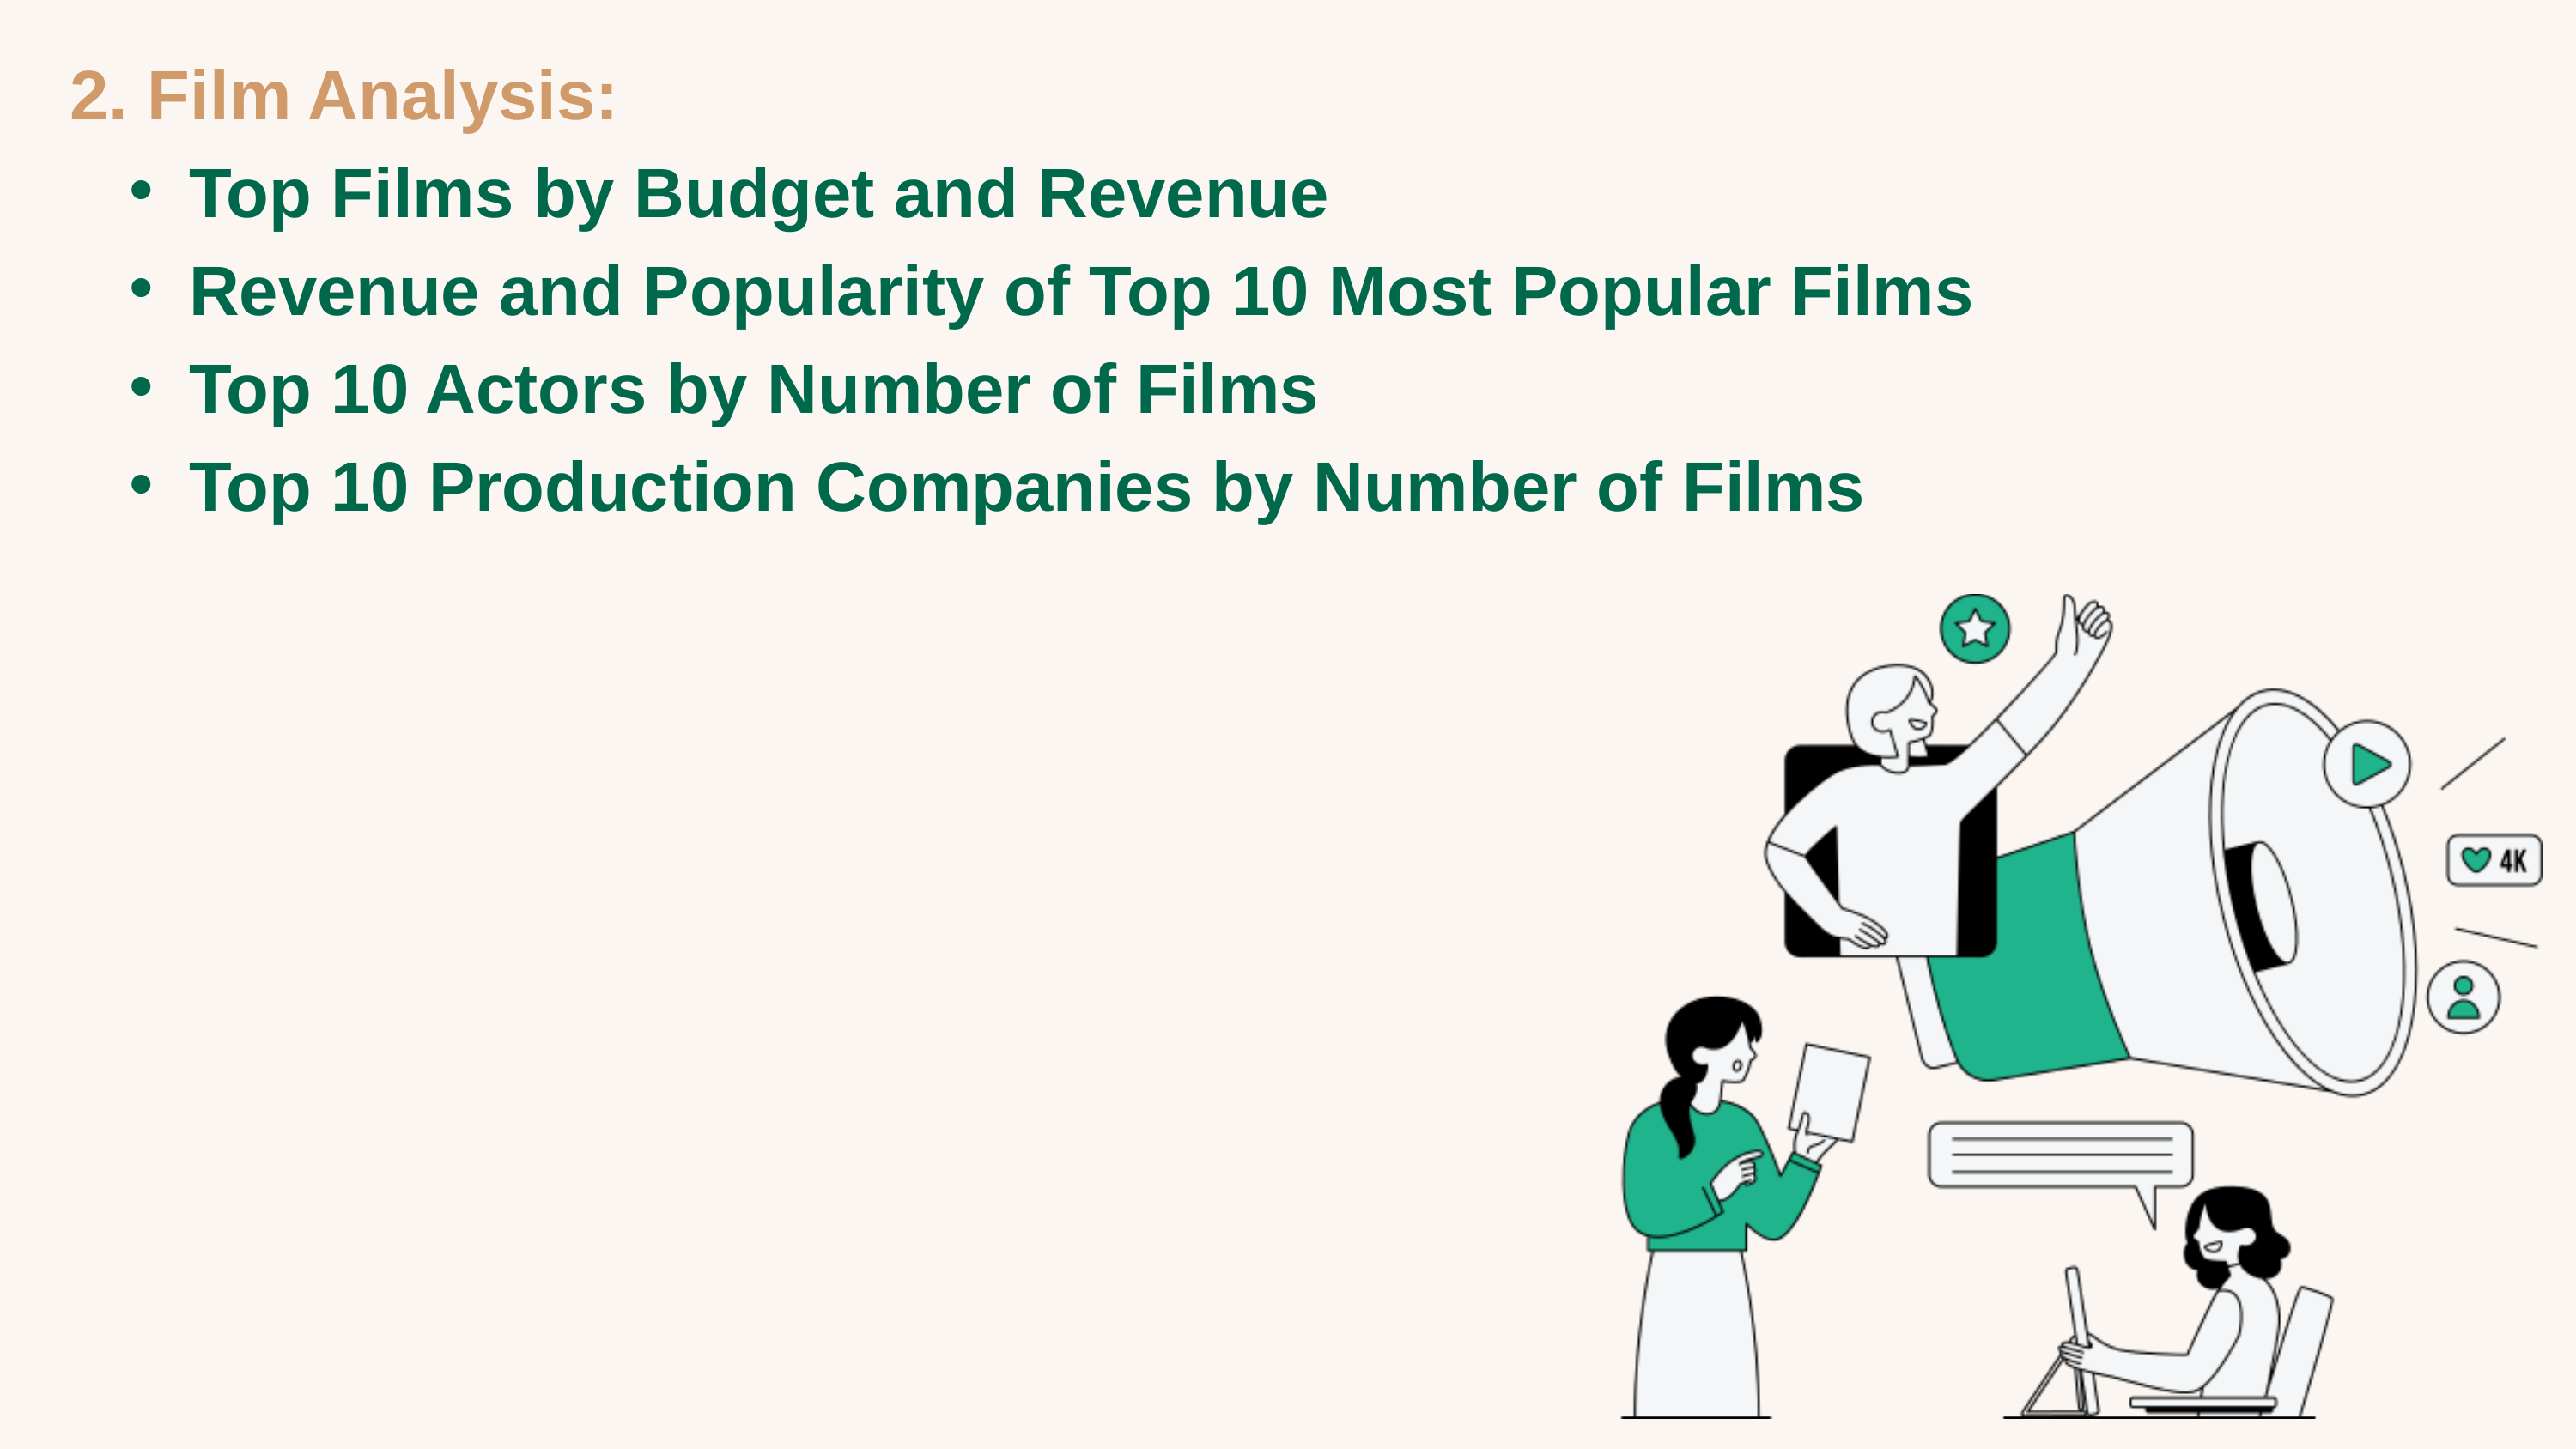

2. Film Analysis:
Top Films by Budget and Revenue
Revenue and Popularity of Top 10 Most Popular Films
Top 10 Actors by Number of Films
Top 10 Production Companies by Number of Films